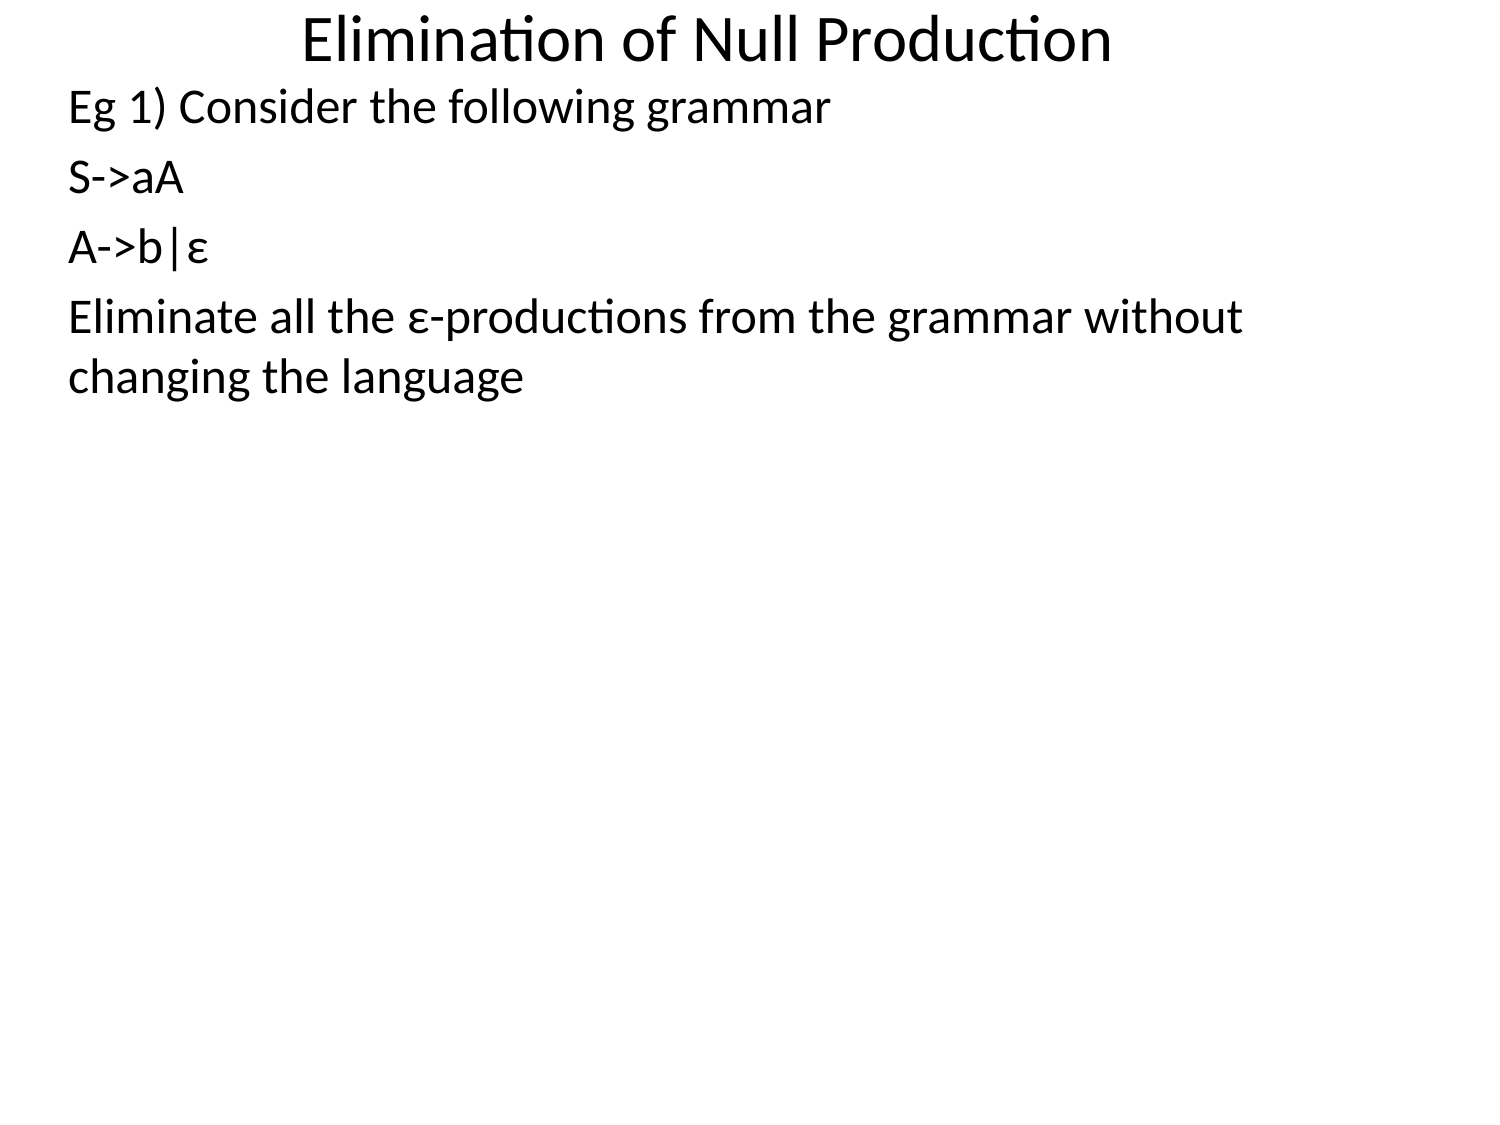

# Elimination of Null Production
Eg 1) Consider the following grammar
S->aA
A->b|ε
Eliminate all the ε-productions from the grammar without changing the language